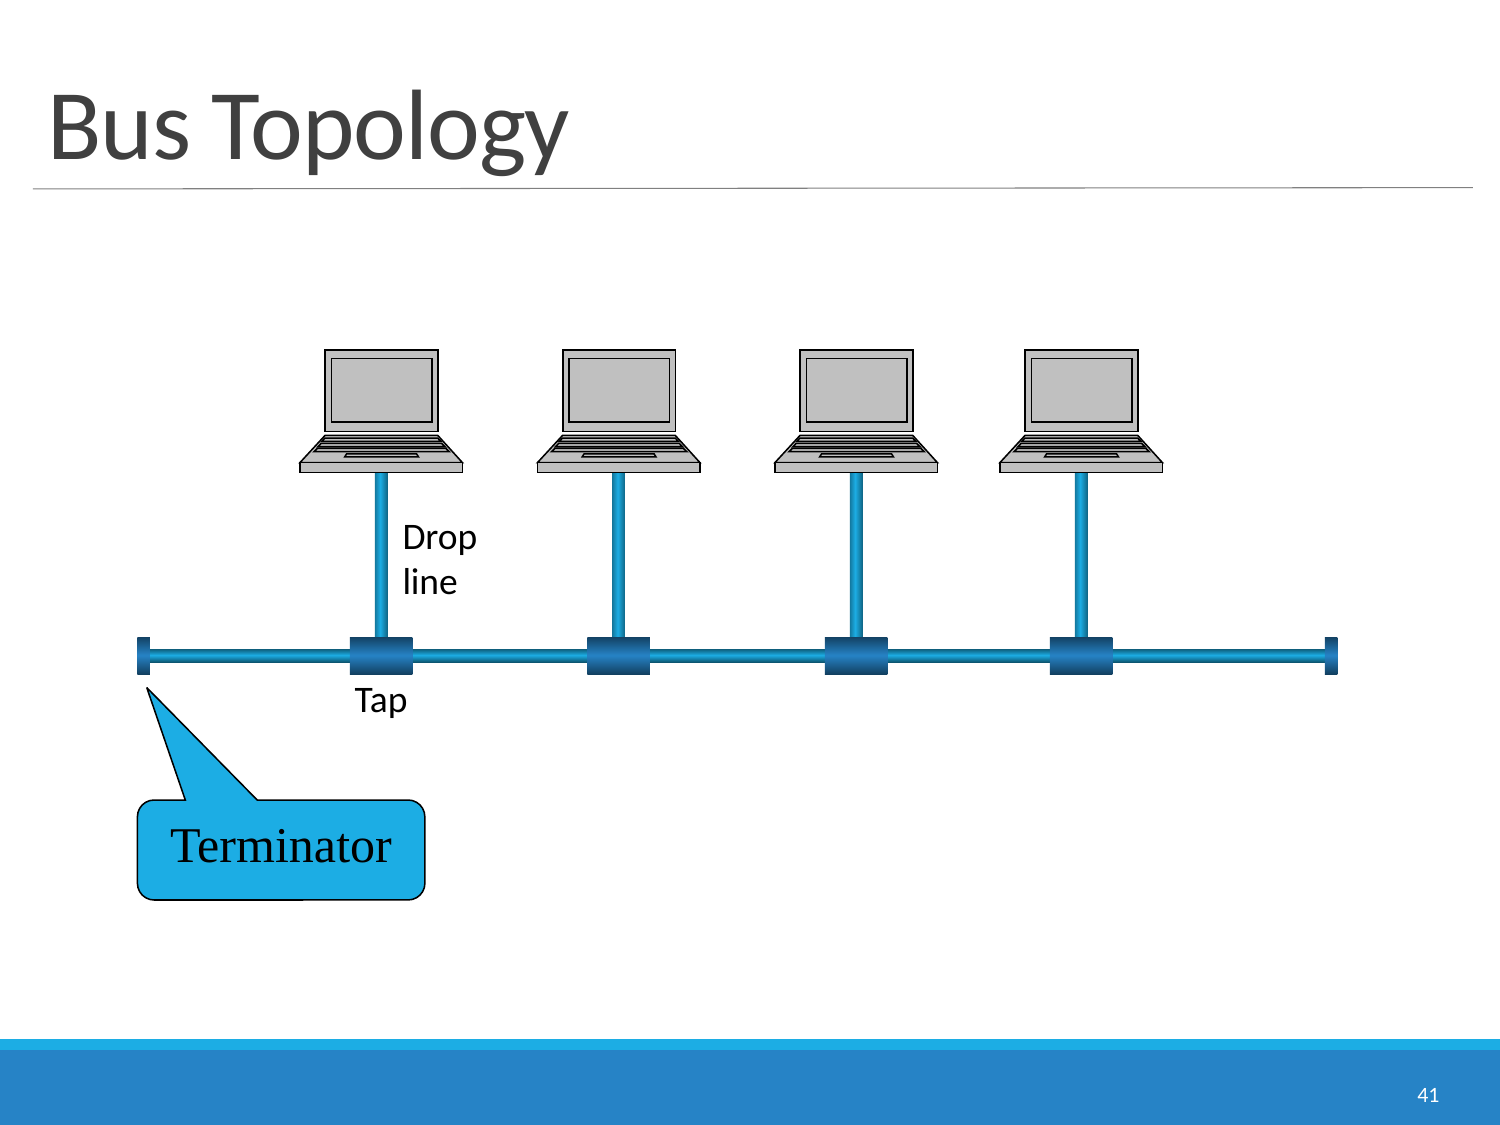

41
# Bus Topology

Drop
line

Tap
Terminator